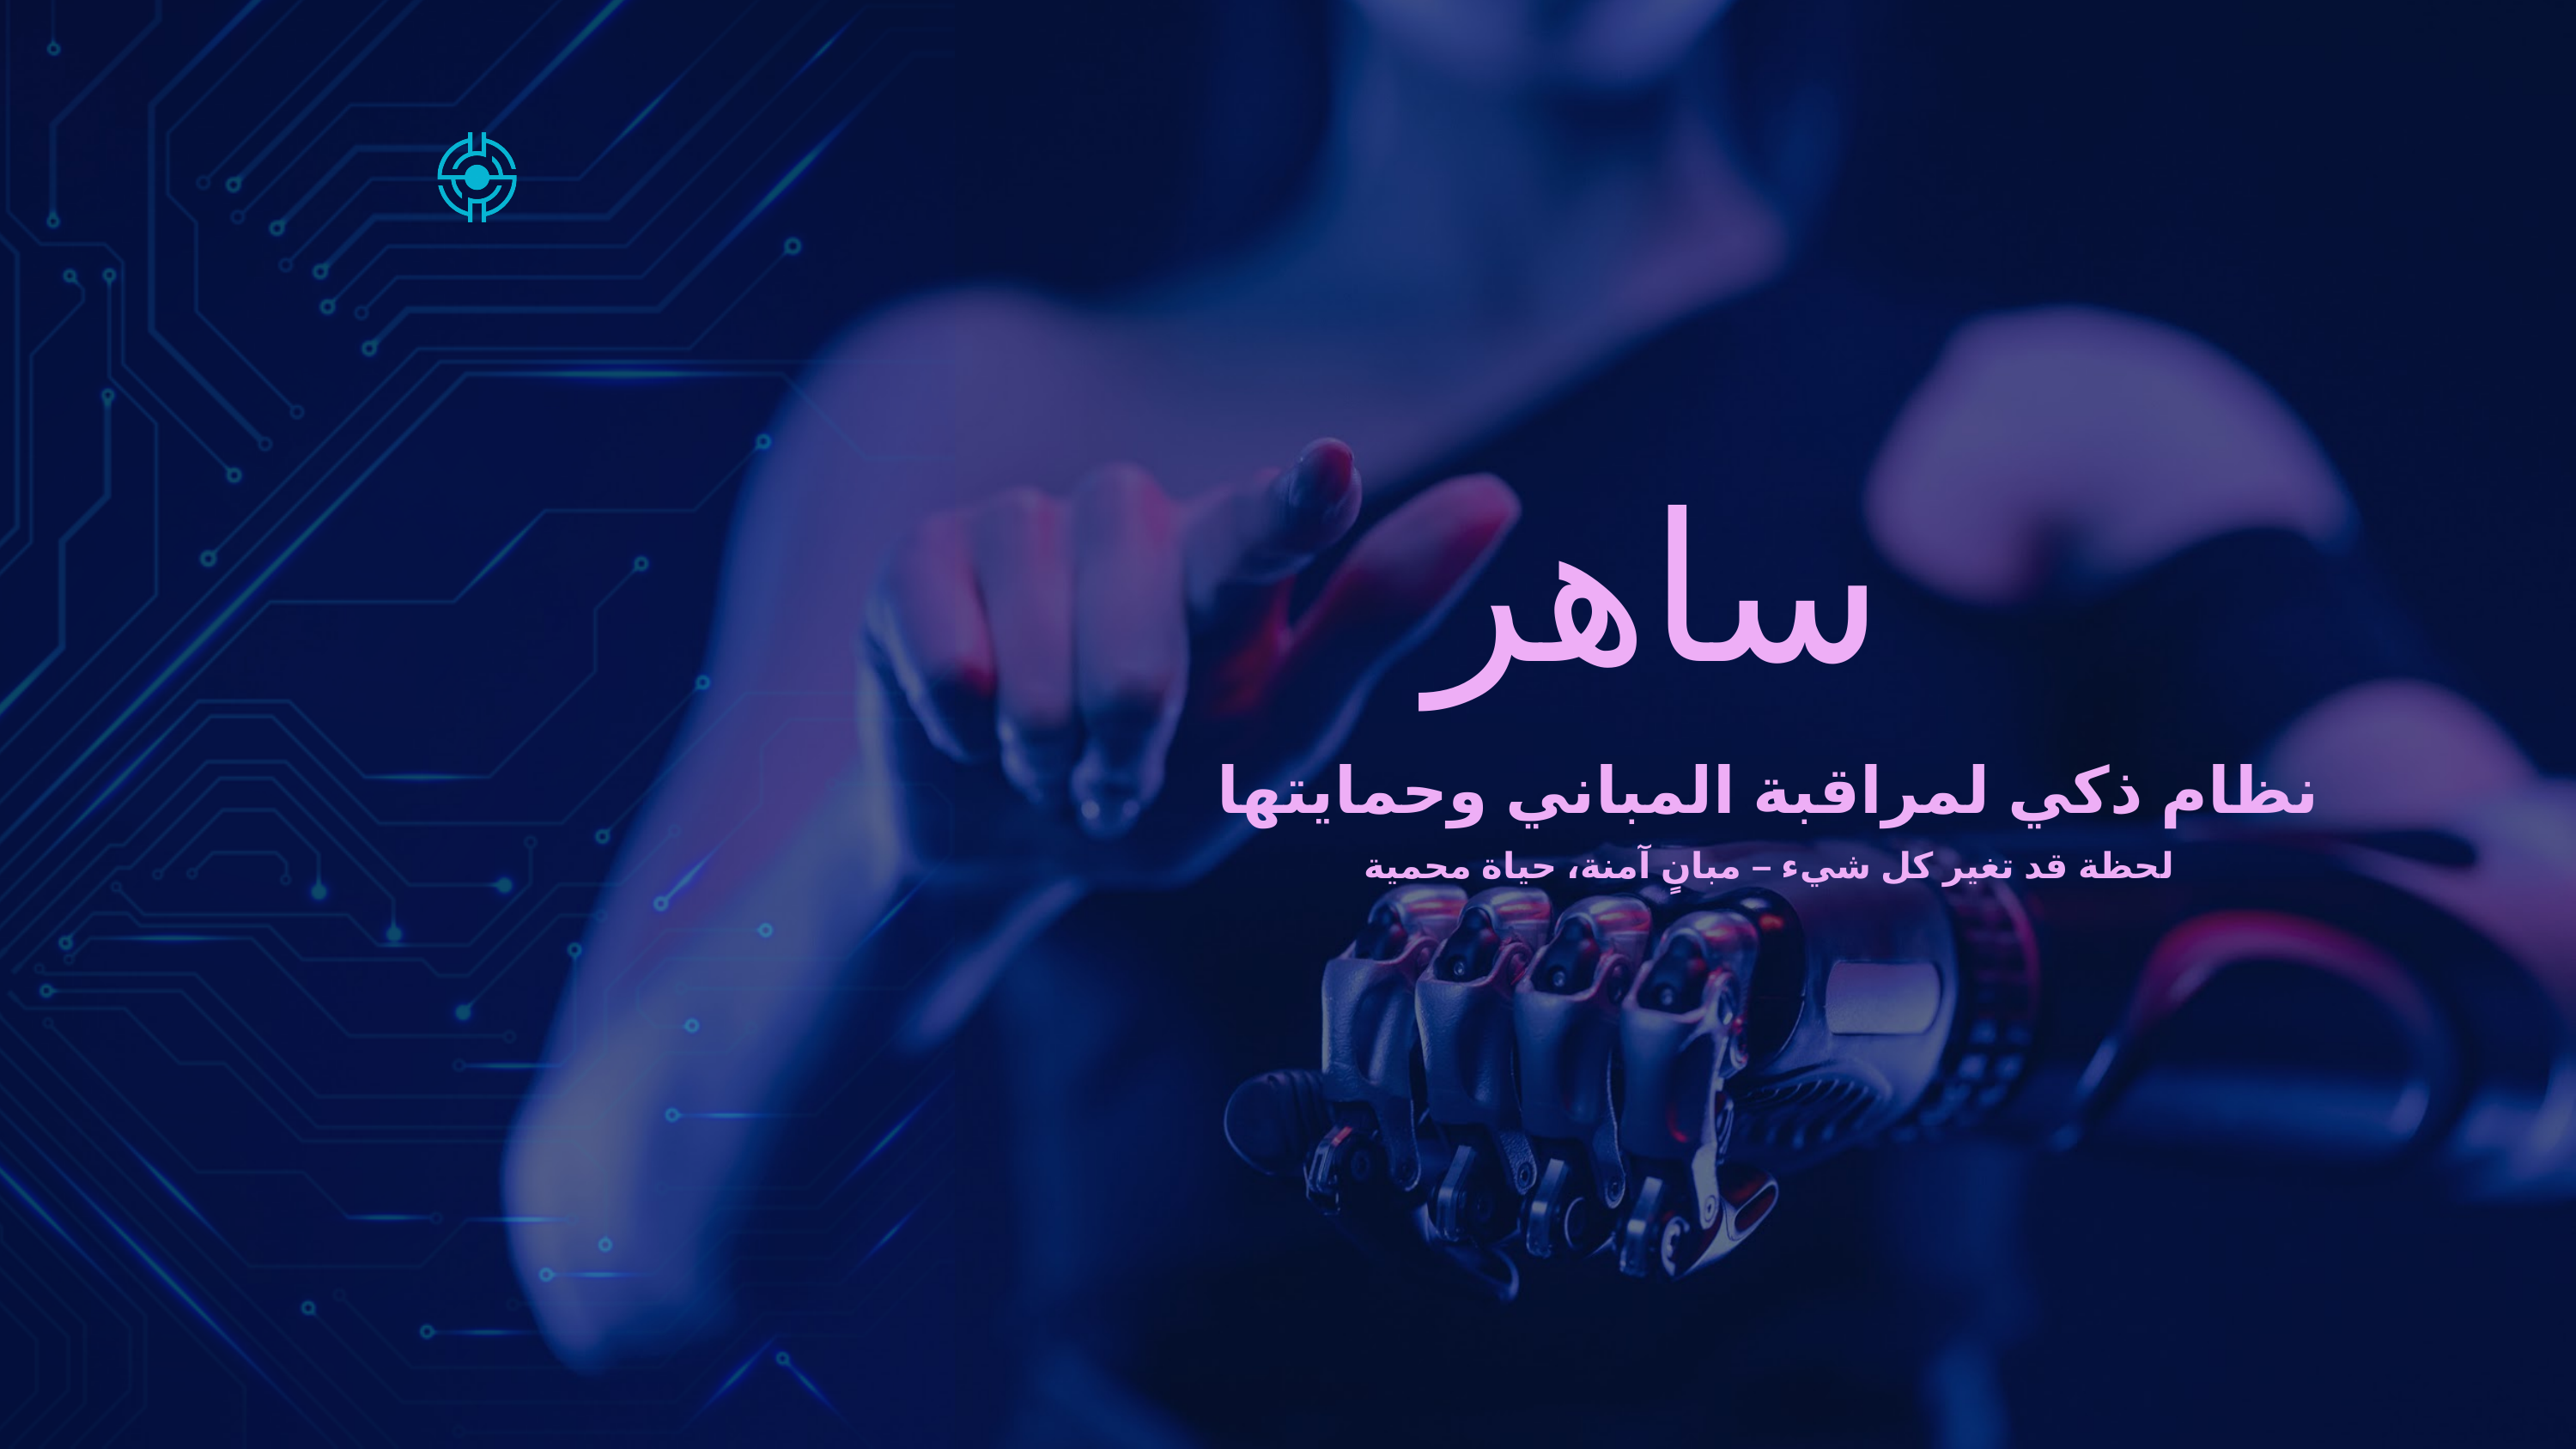

ساهر
نظام ذكي لمراقبة المباني وحمايتها
لحظة قد تغير كل شيء – مبانٍ آمنة، حياة محمية